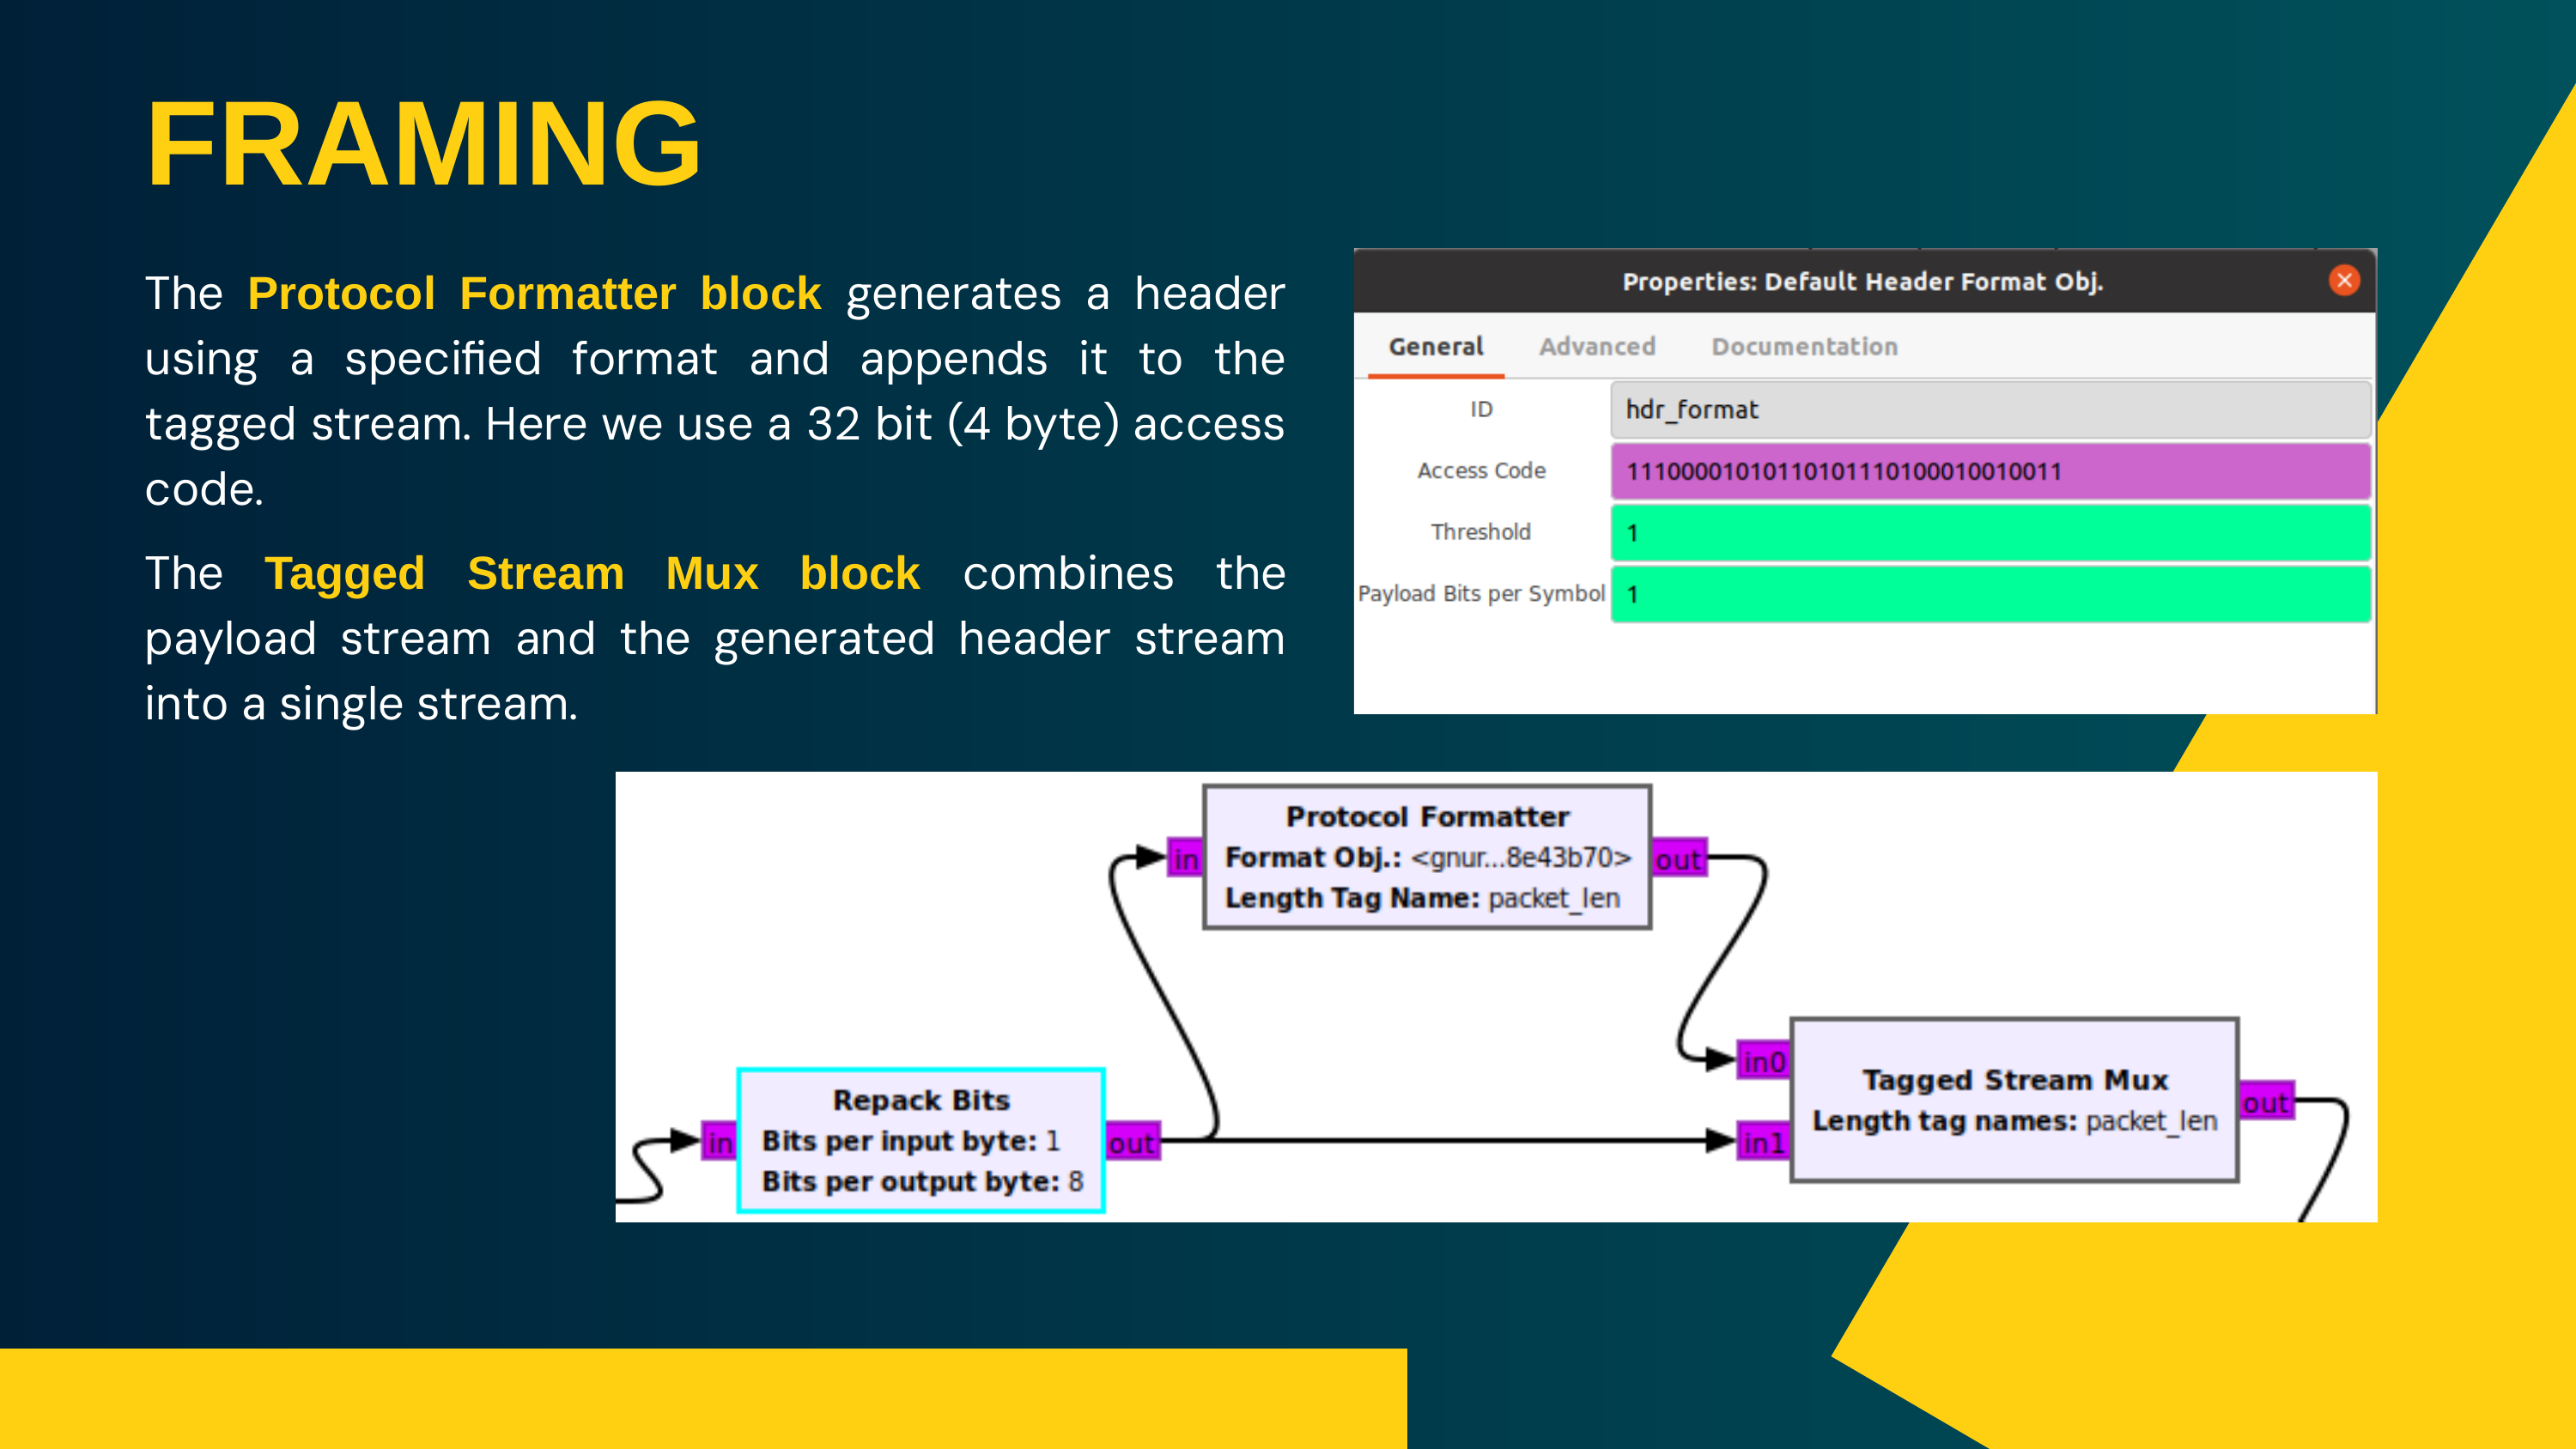

FRAMING

The Protocol Formatter block generates a header using a specified format and appends it to the tagged stream. Here we use a 32 bit (4 byte) access code.
The Tagged Stream Mux block combines the payload stream and the generated header stream into a single stream.